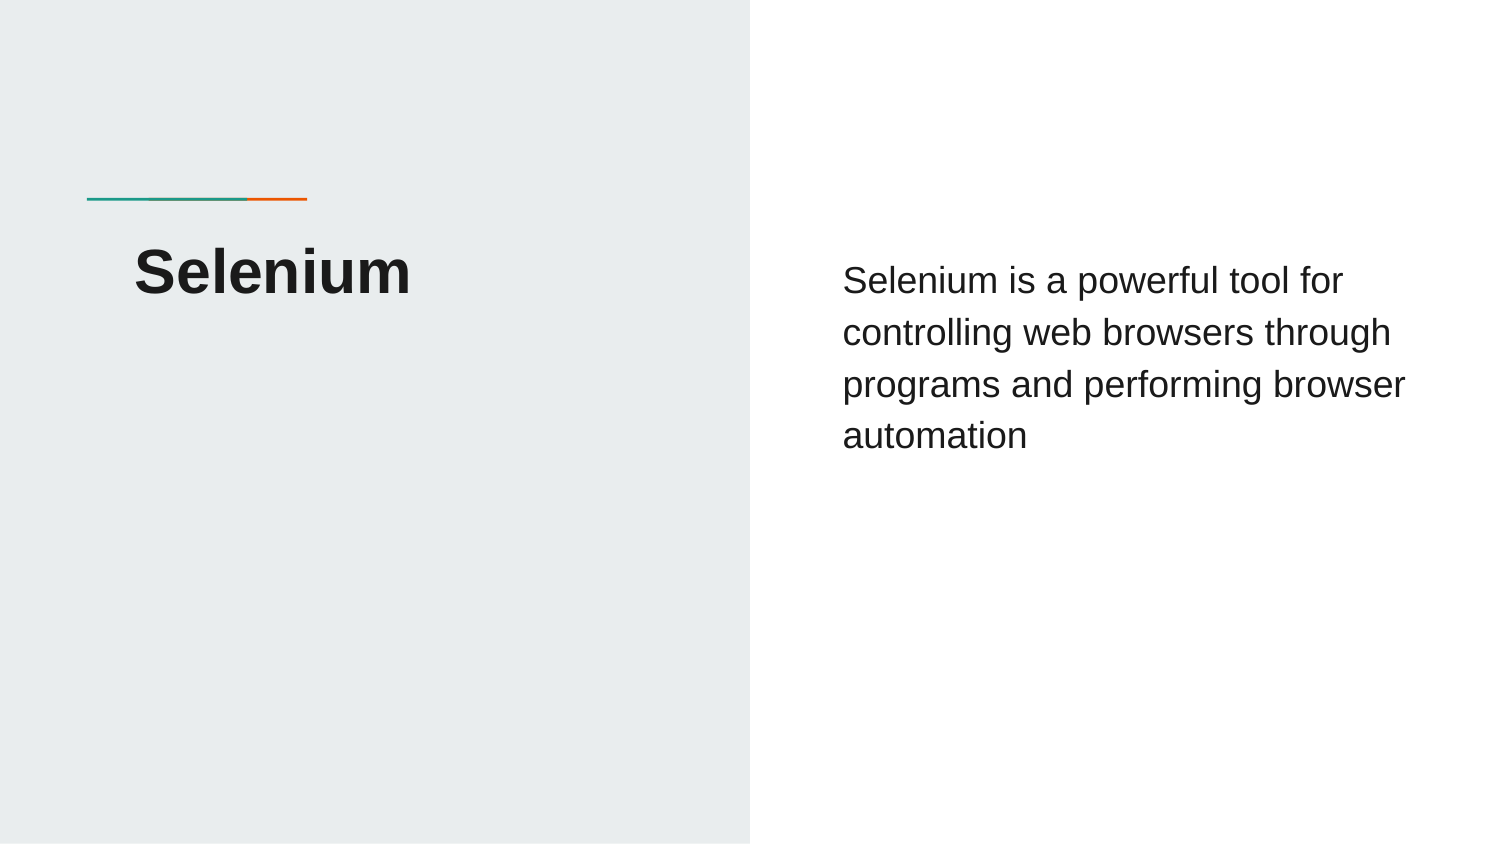

# Selenium

Selenium is a powerful tool for controlling web browsers through programs and performing browser automation